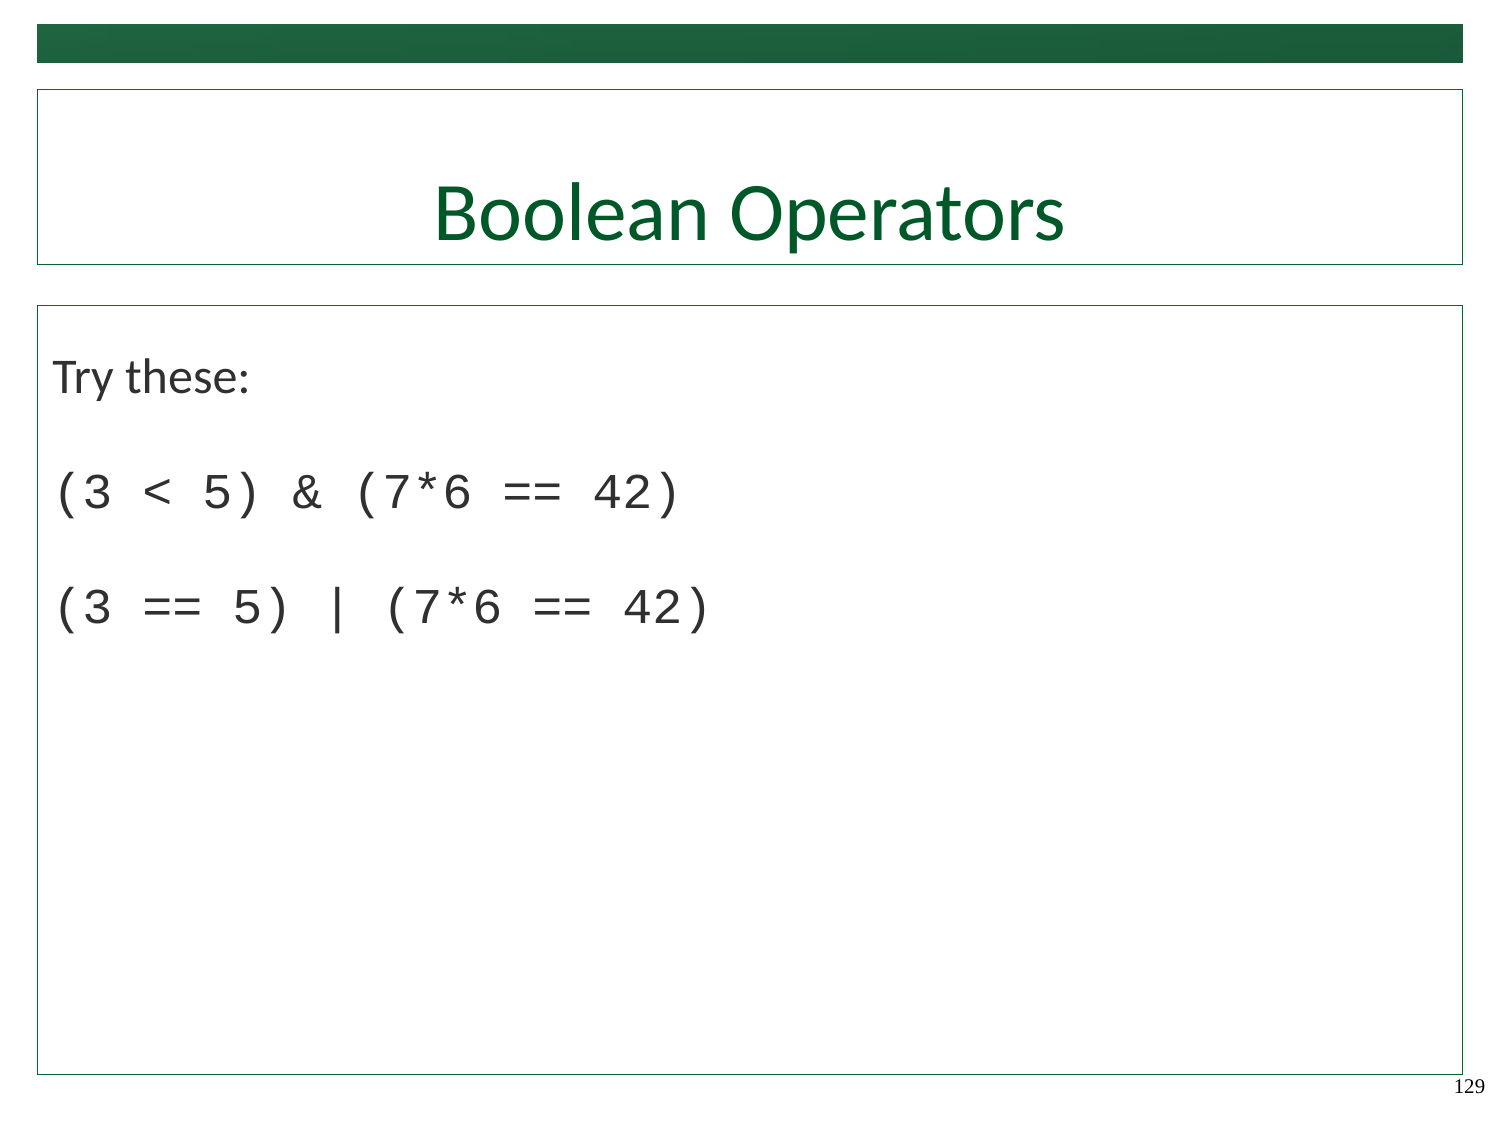

# Boolean Operators
Try these:
(3 < 5) & (7*6 == 42)
(3 == 5) | (7*6 == 42)
129